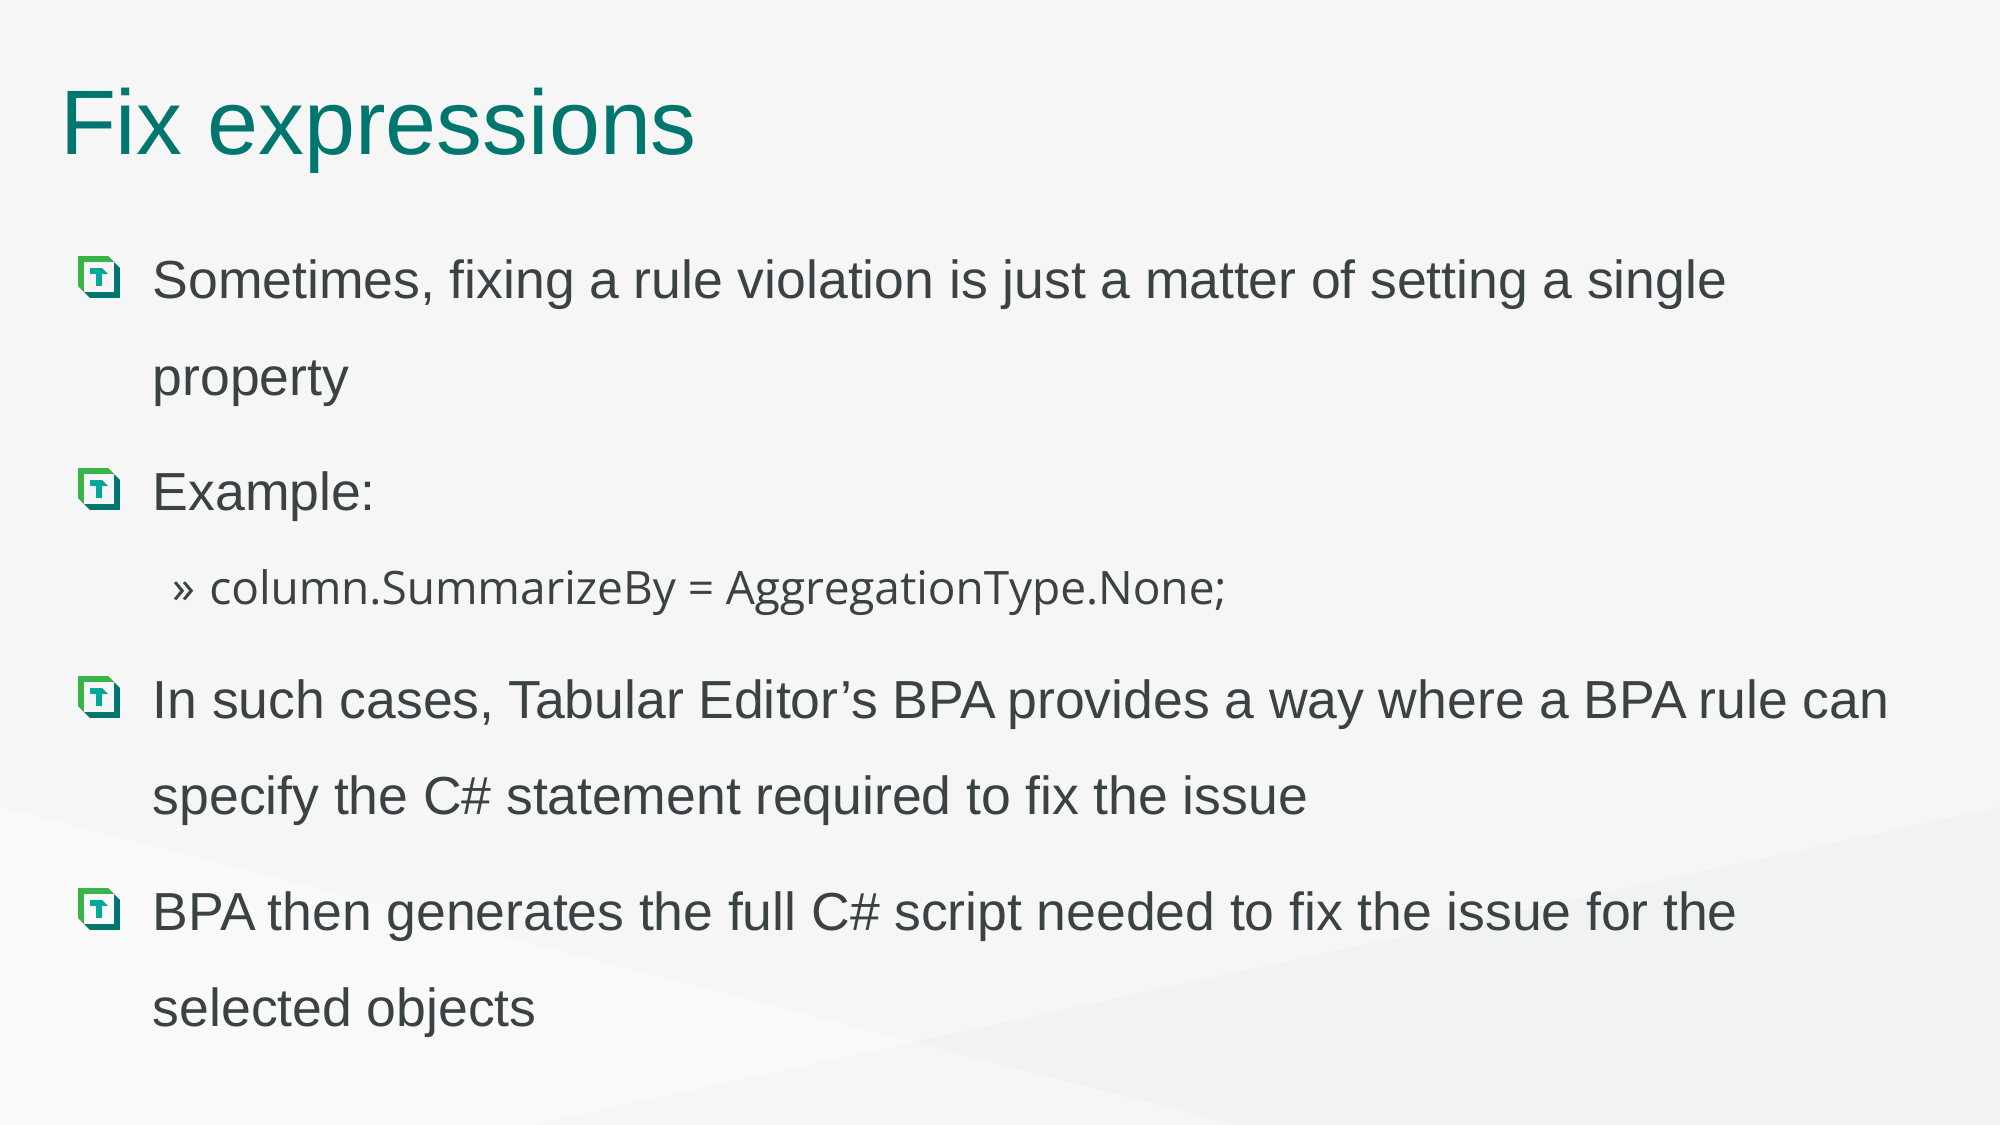

# Fix expressions
Sometimes, fixing a rule violation is just a matter of setting a single property
Example:
column.SummarizeBy = AggregationType.None;
In such cases, Tabular Editor’s BPA provides a way where a BPA rule can specify the C# statement required to fix the issue
BPA then generates the full C# script needed to fix the issue for the selected objects